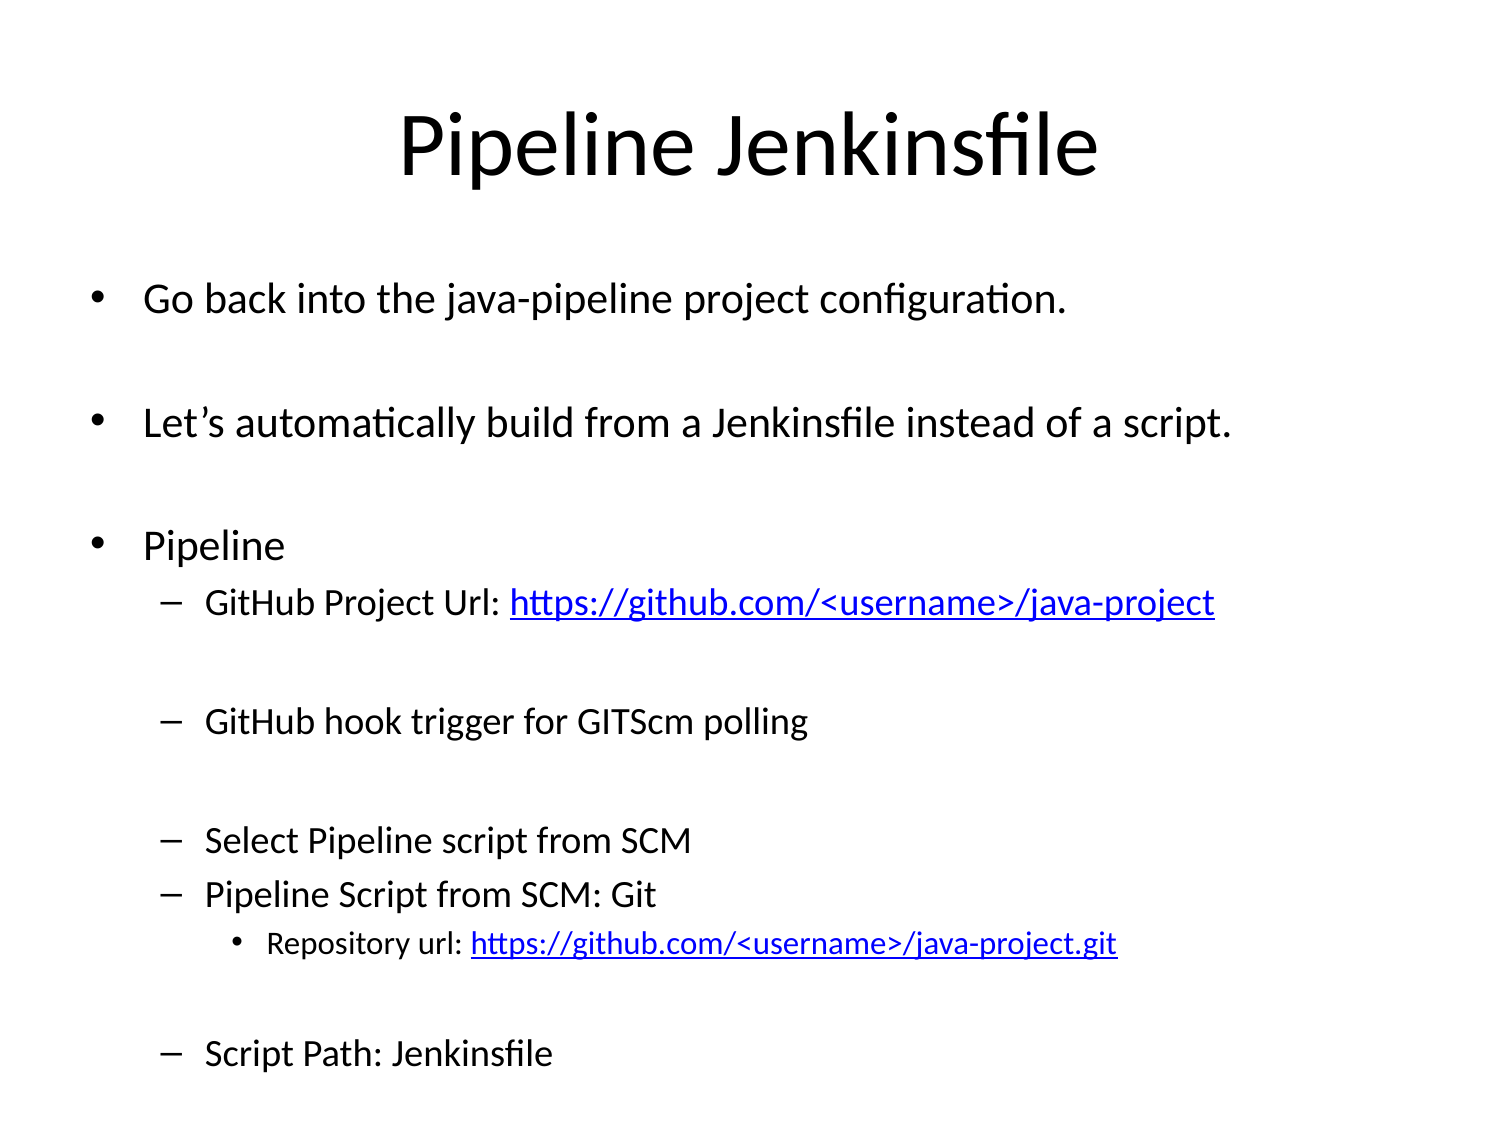

# Pipeline Jenkinsfile
Go back into the java-pipeline project configuration.

Let’s automatically build from a Jenkinsfile instead of a script.

Pipeline
GitHub Project Url: https://github.com/<username>/java-project

GitHub hook trigger for GITScm polling

Select Pipeline script from SCM
Pipeline Script from SCM: Git
Repository url: https://github.com/<username>/java-project.git

Script Path: Jenkinsfile